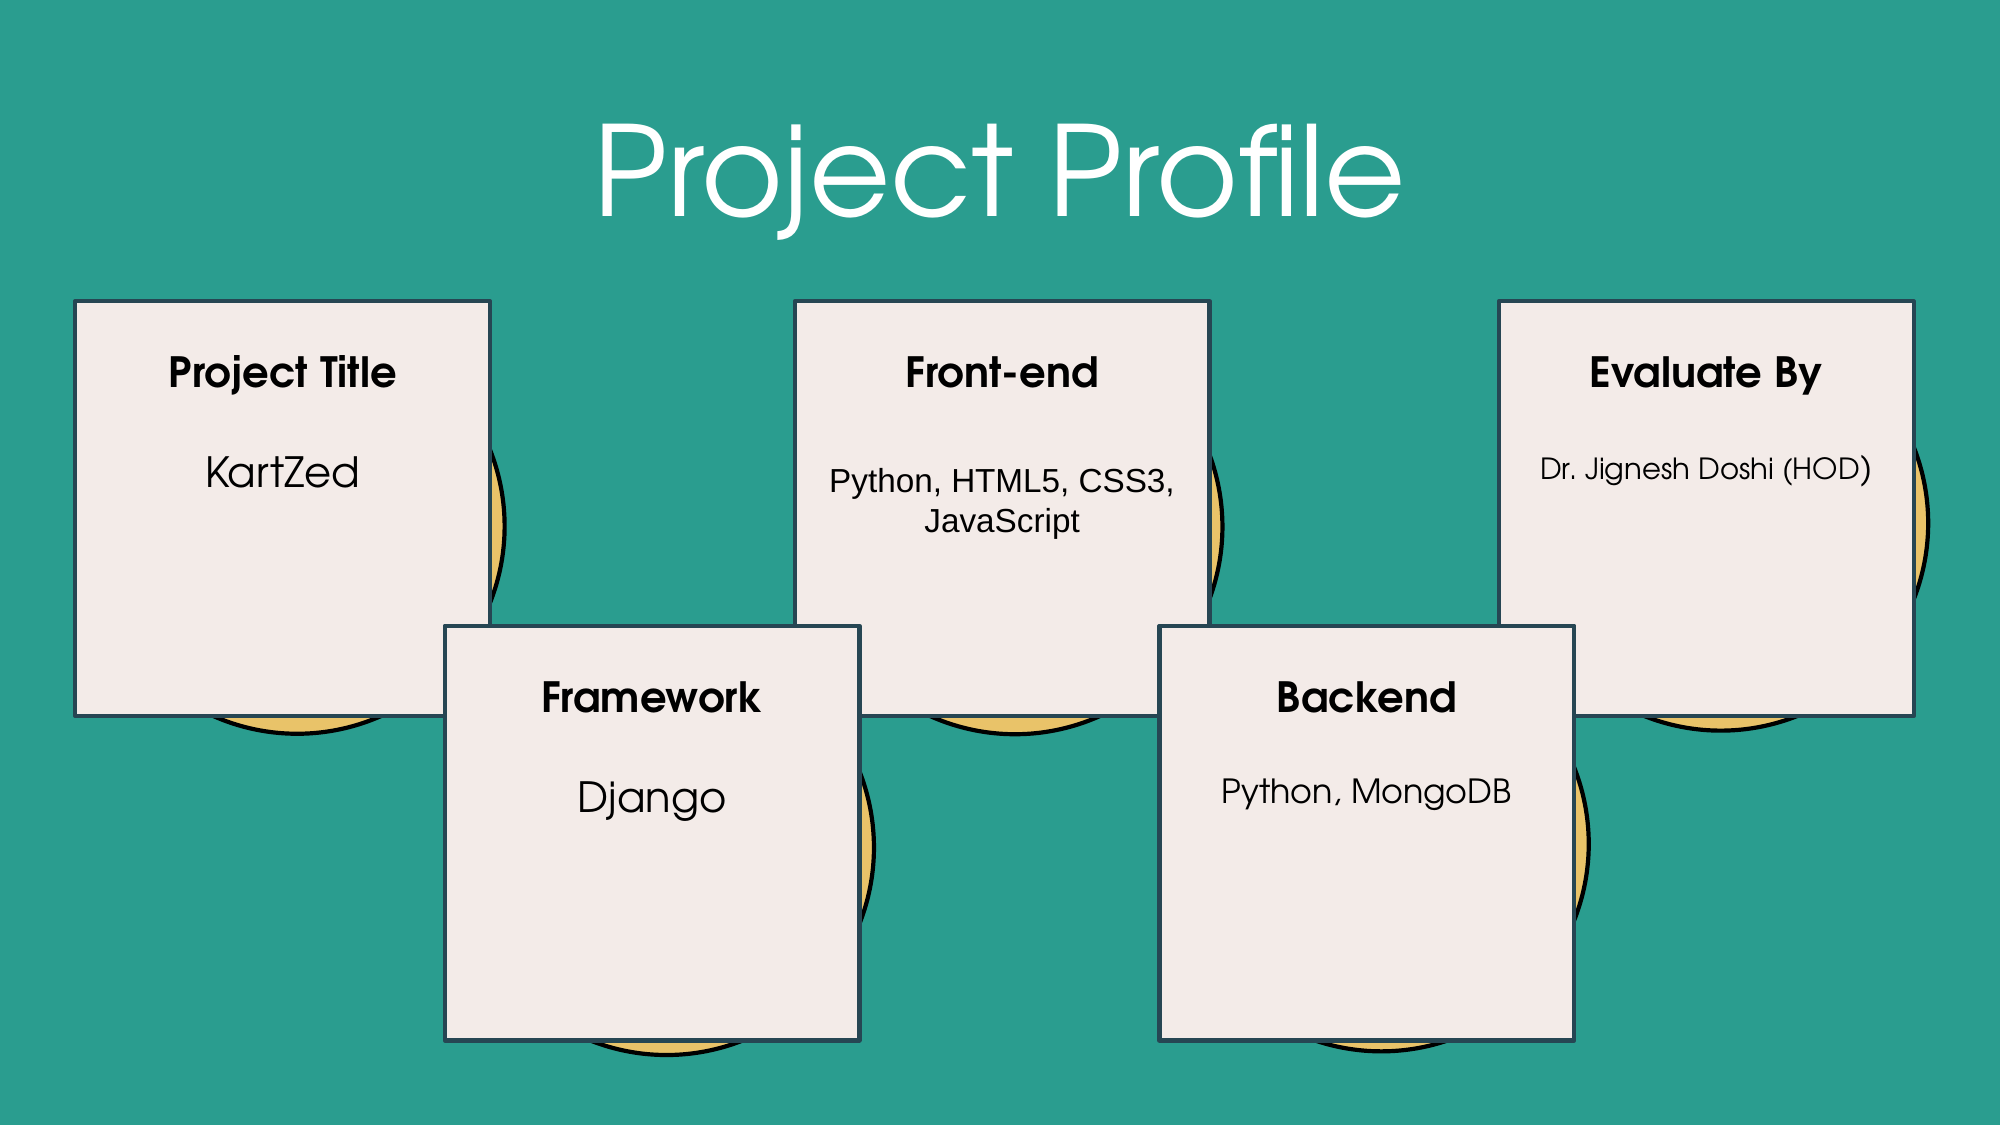

# Project Profile
Project Title

KartZed
Front-end

Python, HTML5, CSS3, JavaScript

Evaluate By

Dr. Jignesh Doshi (HOD)
Framework

Django

Backend

Python, MongoDB